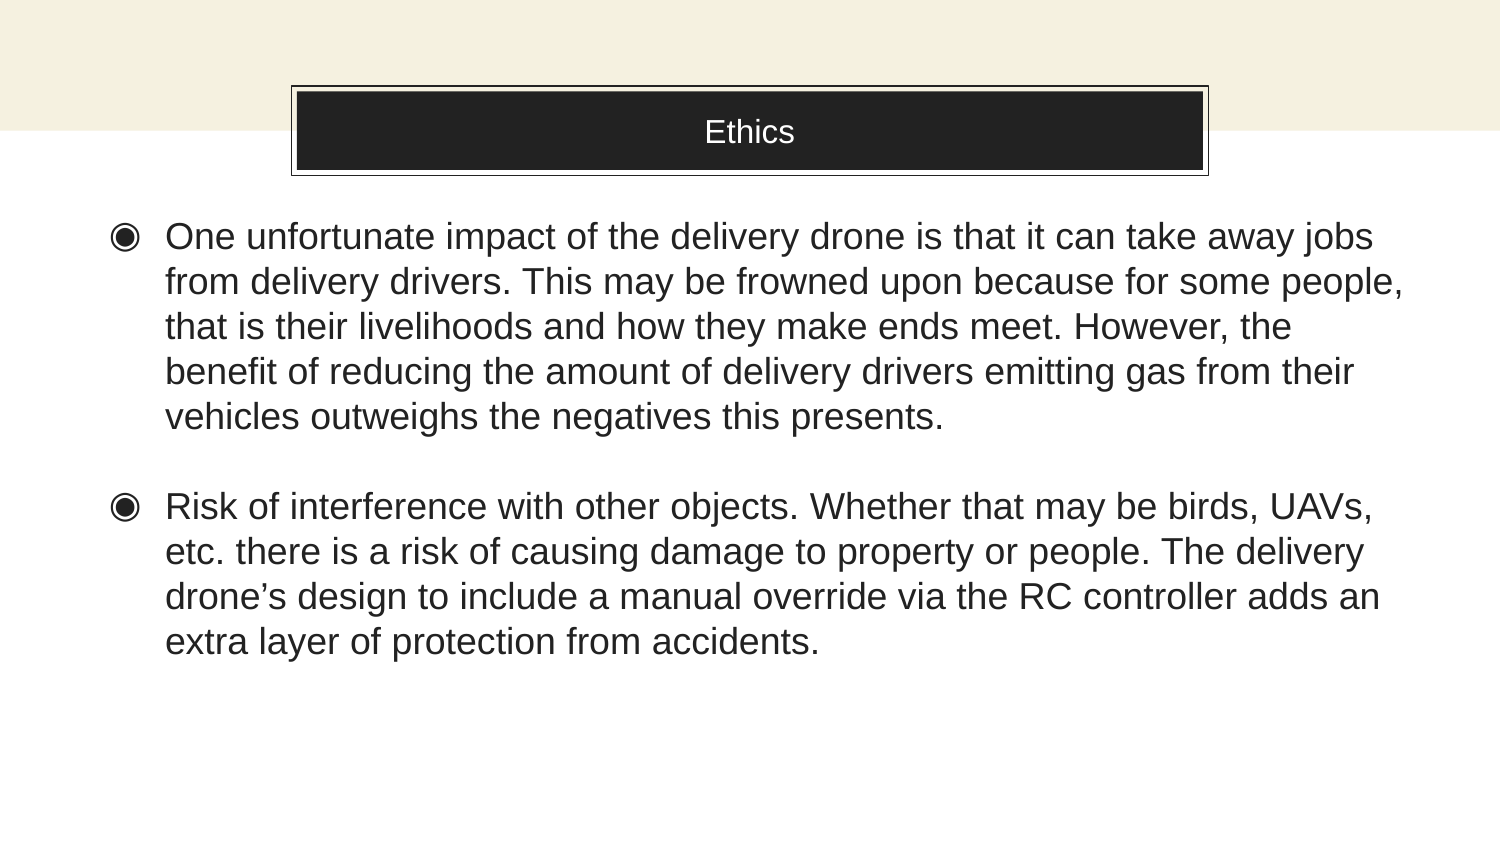

# Ethics
One unfortunate impact of the delivery drone is that it can take away jobs from delivery drivers. This may be frowned upon because for some people, that is their livelihoods and how they make ends meet. However, the benefit of reducing the amount of delivery drivers emitting gas from their vehicles outweighs the negatives this presents.

Risk of interference with other objects. Whether that may be birds, UAVs, etc. there is a risk of causing damage to property or people. The delivery drone’s design to include a manual override via the RC controller adds an extra layer of protection from accidents.